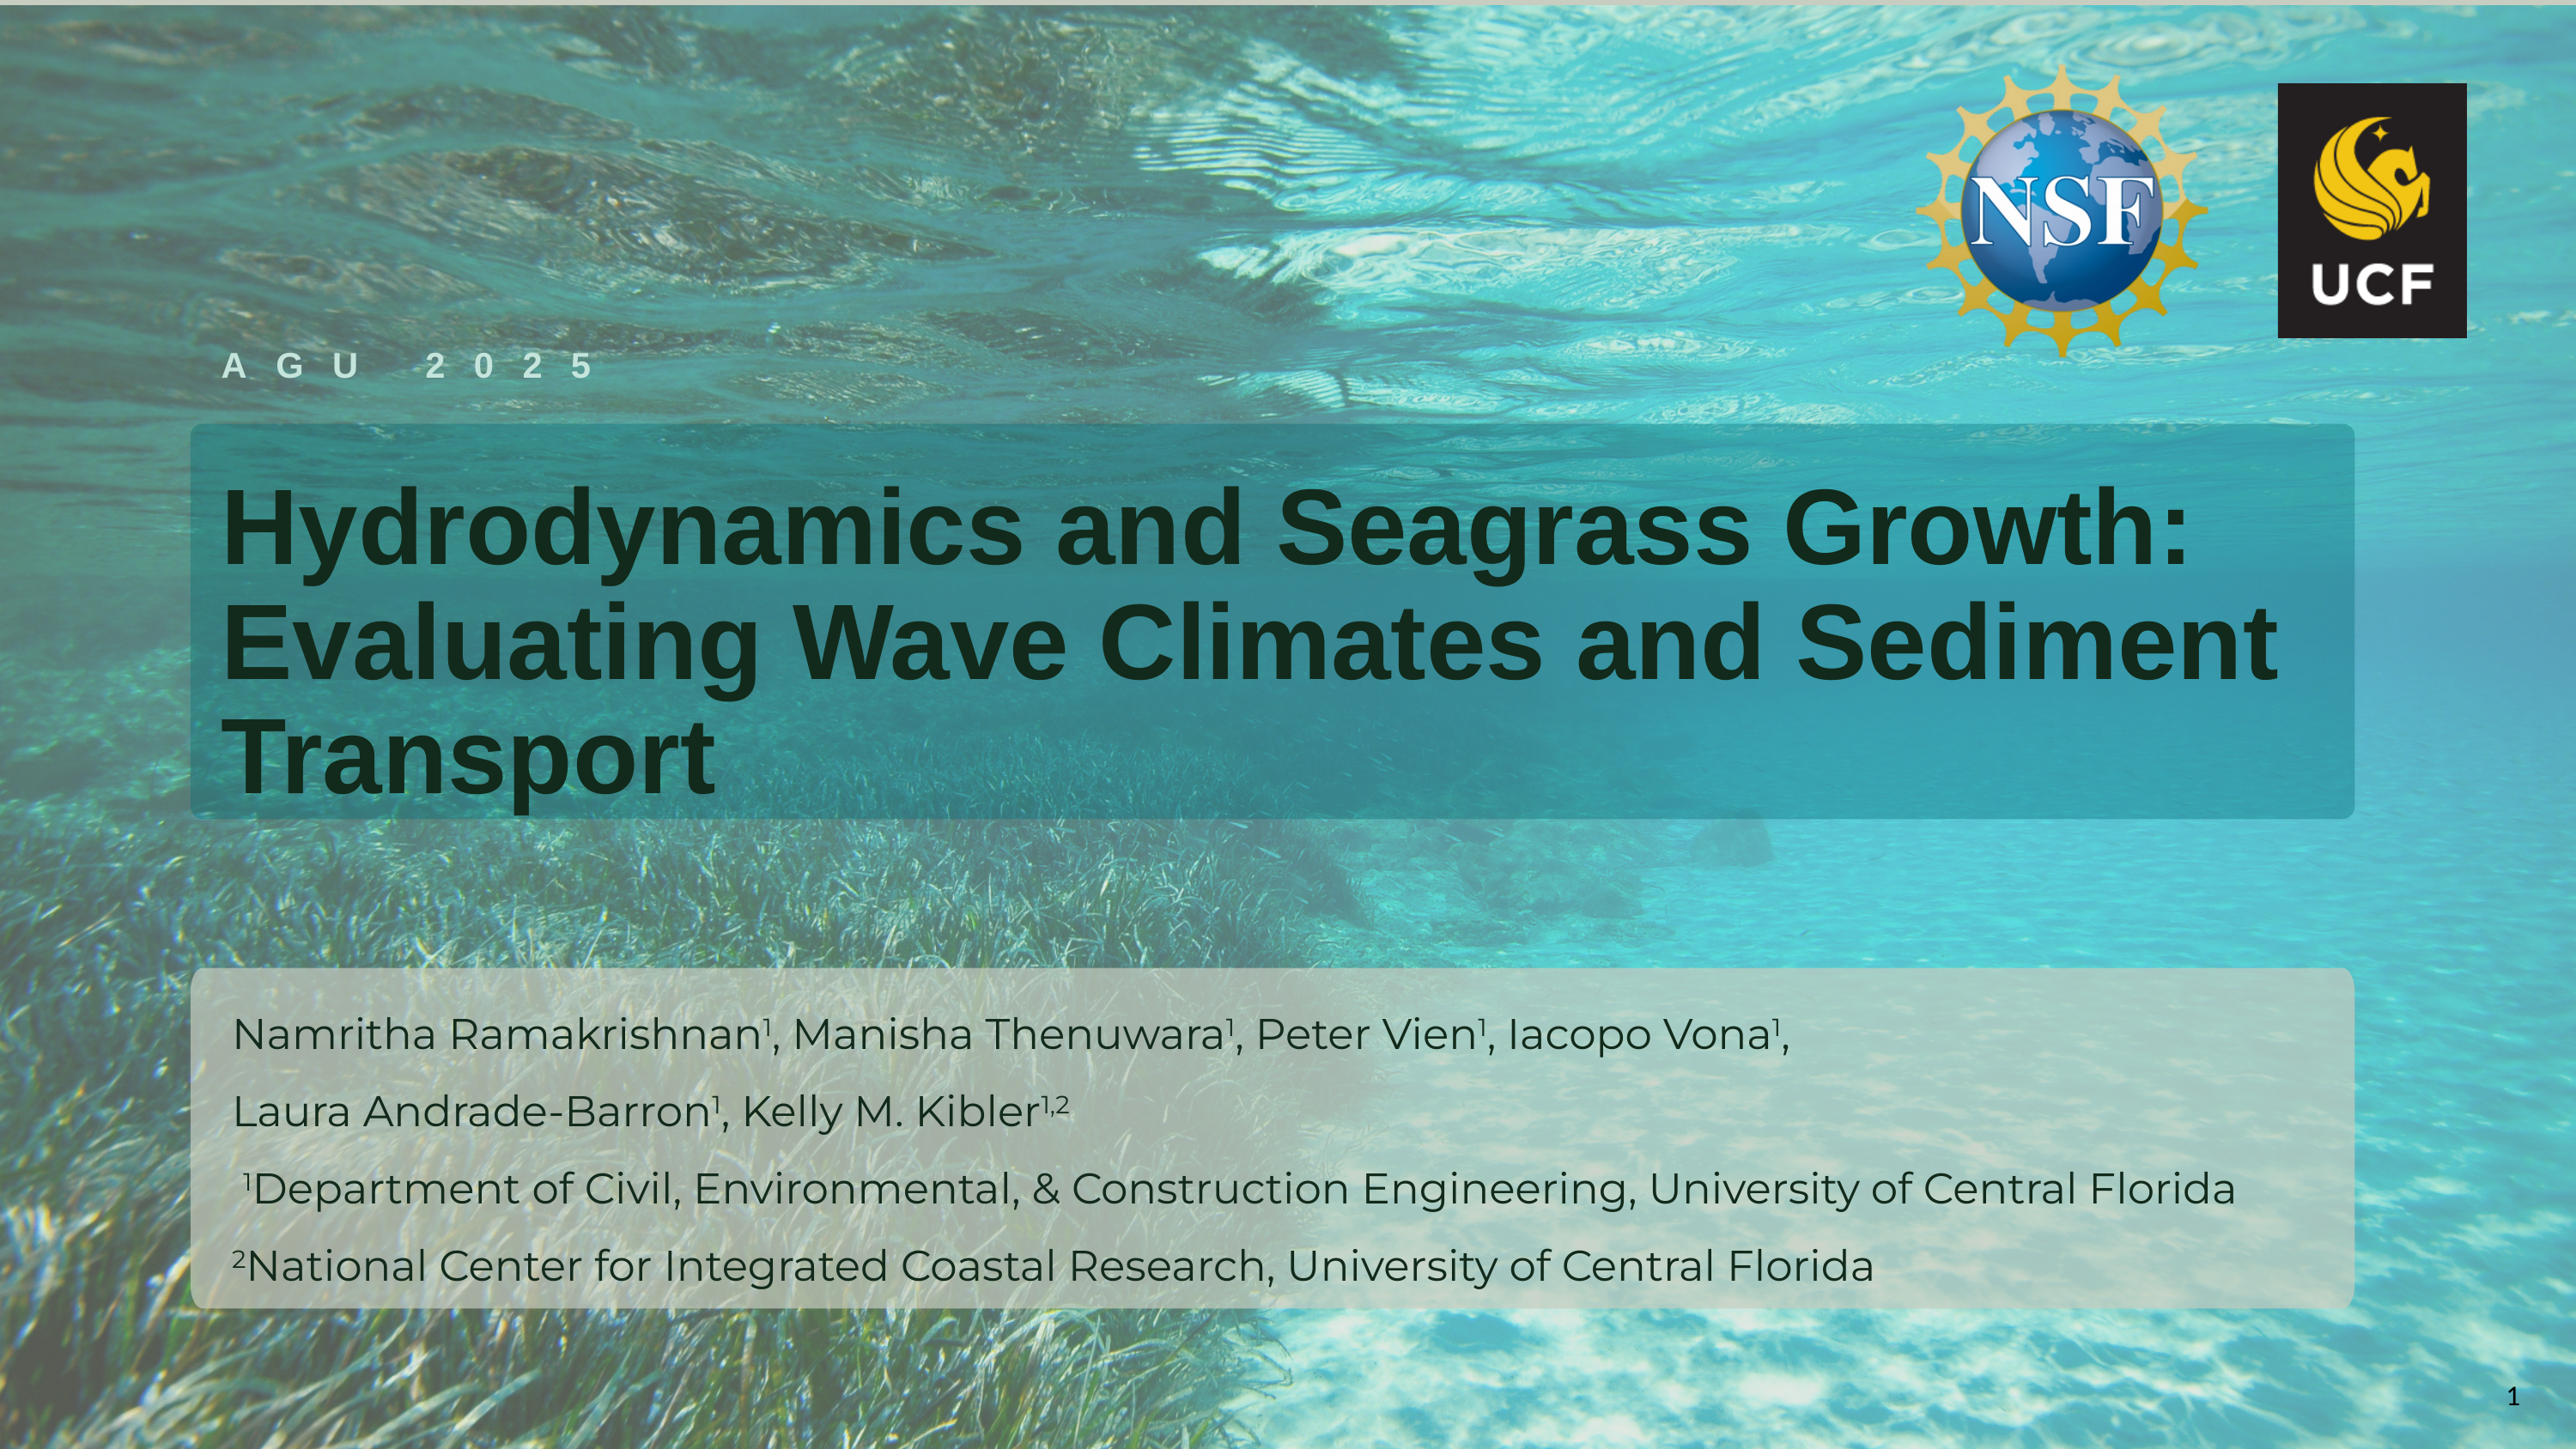

AGU 2025

Hydrodynamics and Seagrass Growth: Evaluating Wave Climates and Sediment Transport

Namritha Ramakrishnan1, Manisha Thenuwara1, Peter Vien1, Iacopo Vona1,
Laura Andrade-Barron1, Kelly M. Kibler1,2
 1Department of Civil, Environmental, & Construction Engineering, University of Central Florida
2National Center for Integrated Coastal Research, University of Central Florida

1